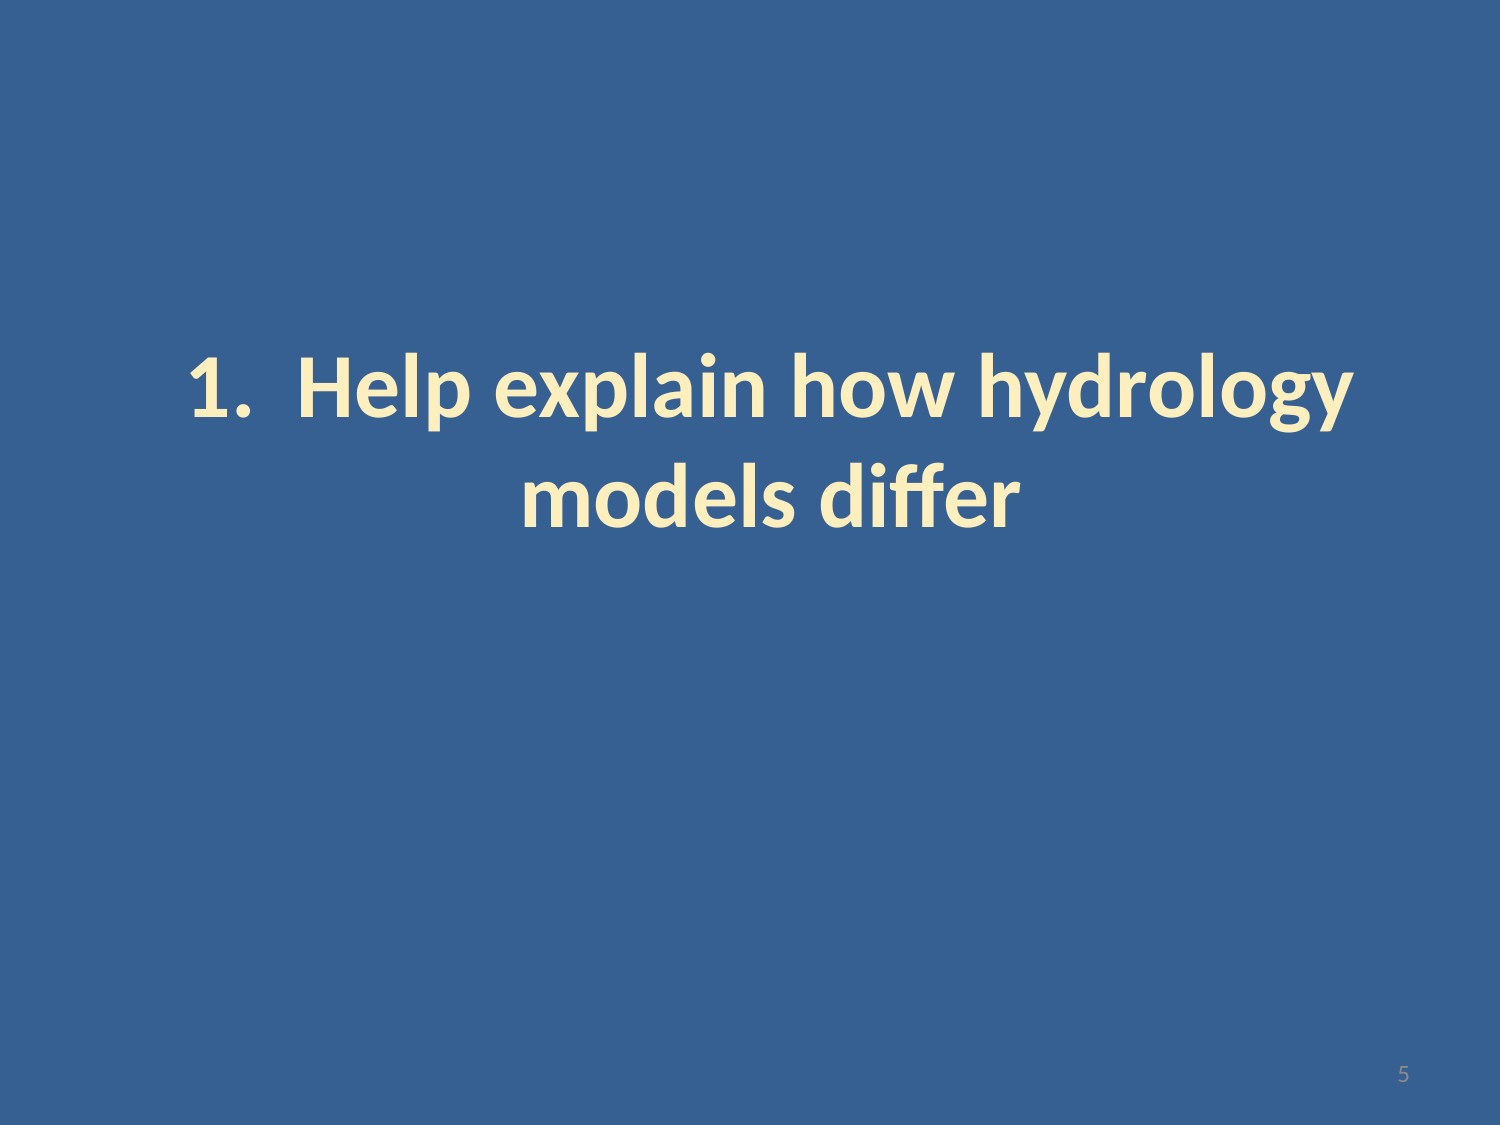

# 1.  Help explain how hydrology models differ
5